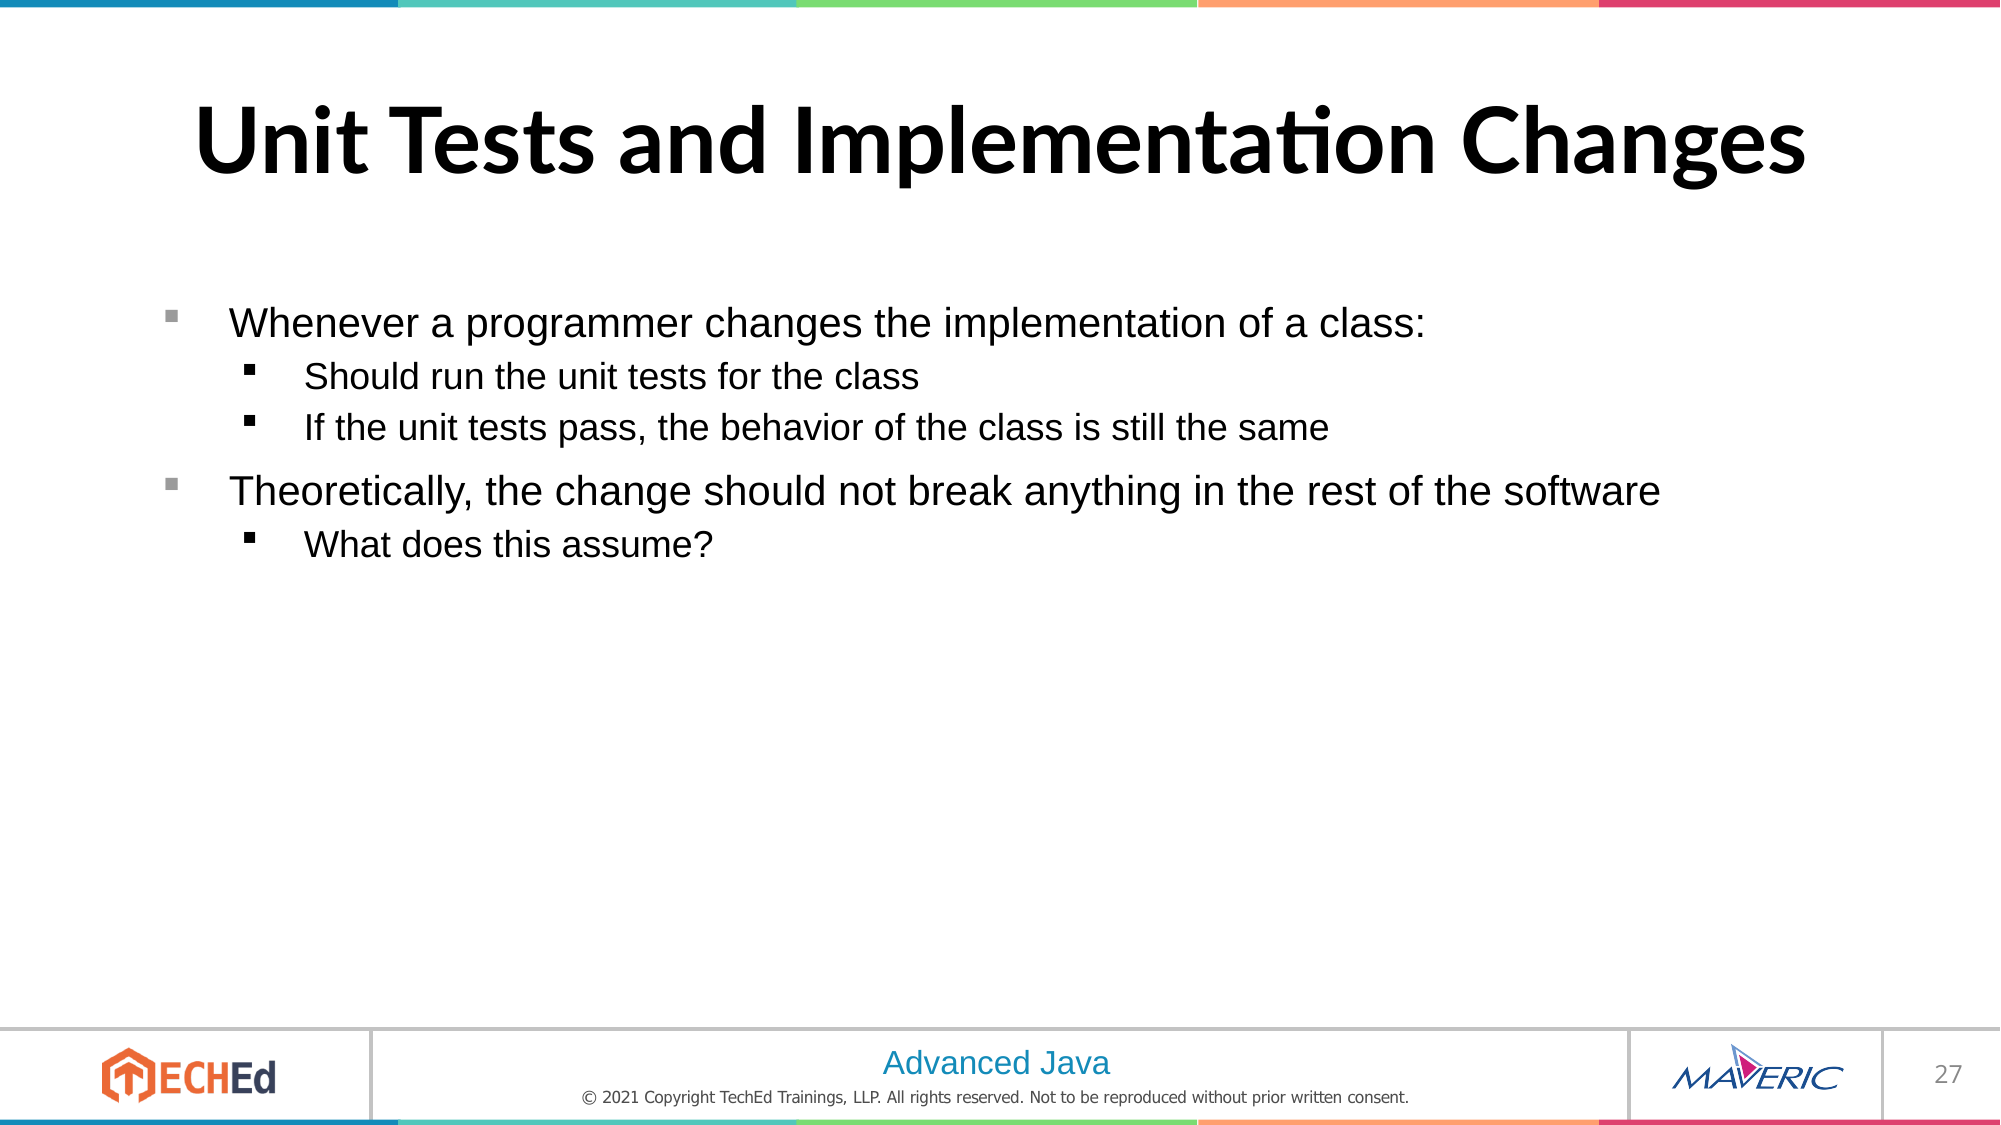

# Unit Tests and Implementation Changes
Whenever a programmer changes the implementation of a class:
Should run the unit tests for the class
If the unit tests pass, the behavior of the class is still the same
Theoretically, the change should not break anything in the rest of the software
What does this assume?